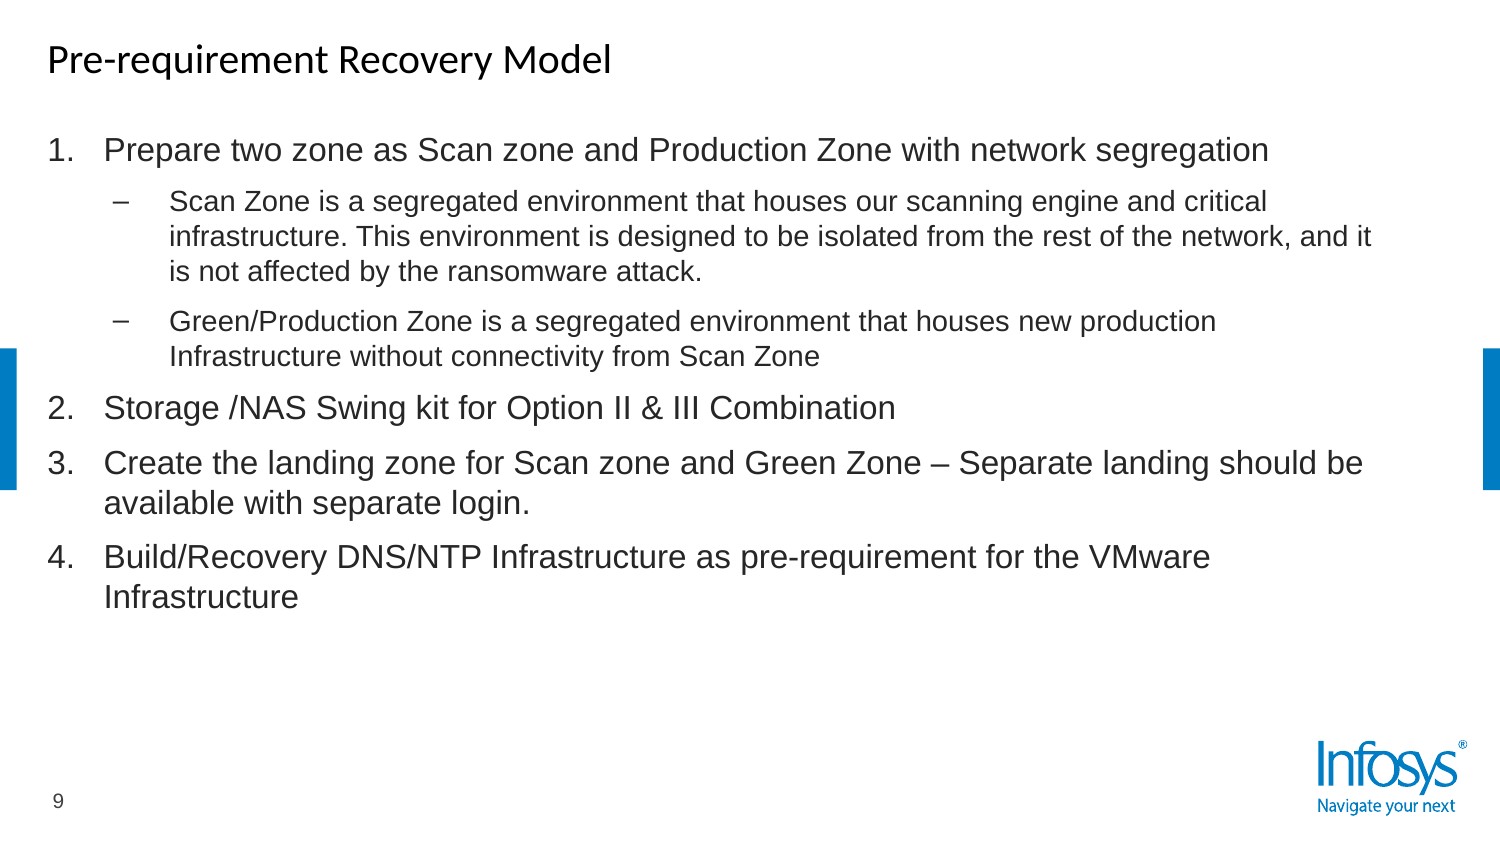

# Pre-requirement Recovery Model
Prepare two zone as Scan zone and Production Zone with network segregation
Scan Zone is a segregated environment that houses our scanning engine and critical infrastructure. This environment is designed to be isolated from the rest of the network, and it is not affected by the ransomware attack.
Green/Production Zone is a segregated environment that houses new production Infrastructure without connectivity from Scan Zone
Storage /NAS Swing kit for Option II & III Combination
Create the landing zone for Scan zone and Green Zone – Separate landing should be available with separate login.
Build/Recovery DNS/NTP Infrastructure as pre-requirement for the VMware Infrastructure

9